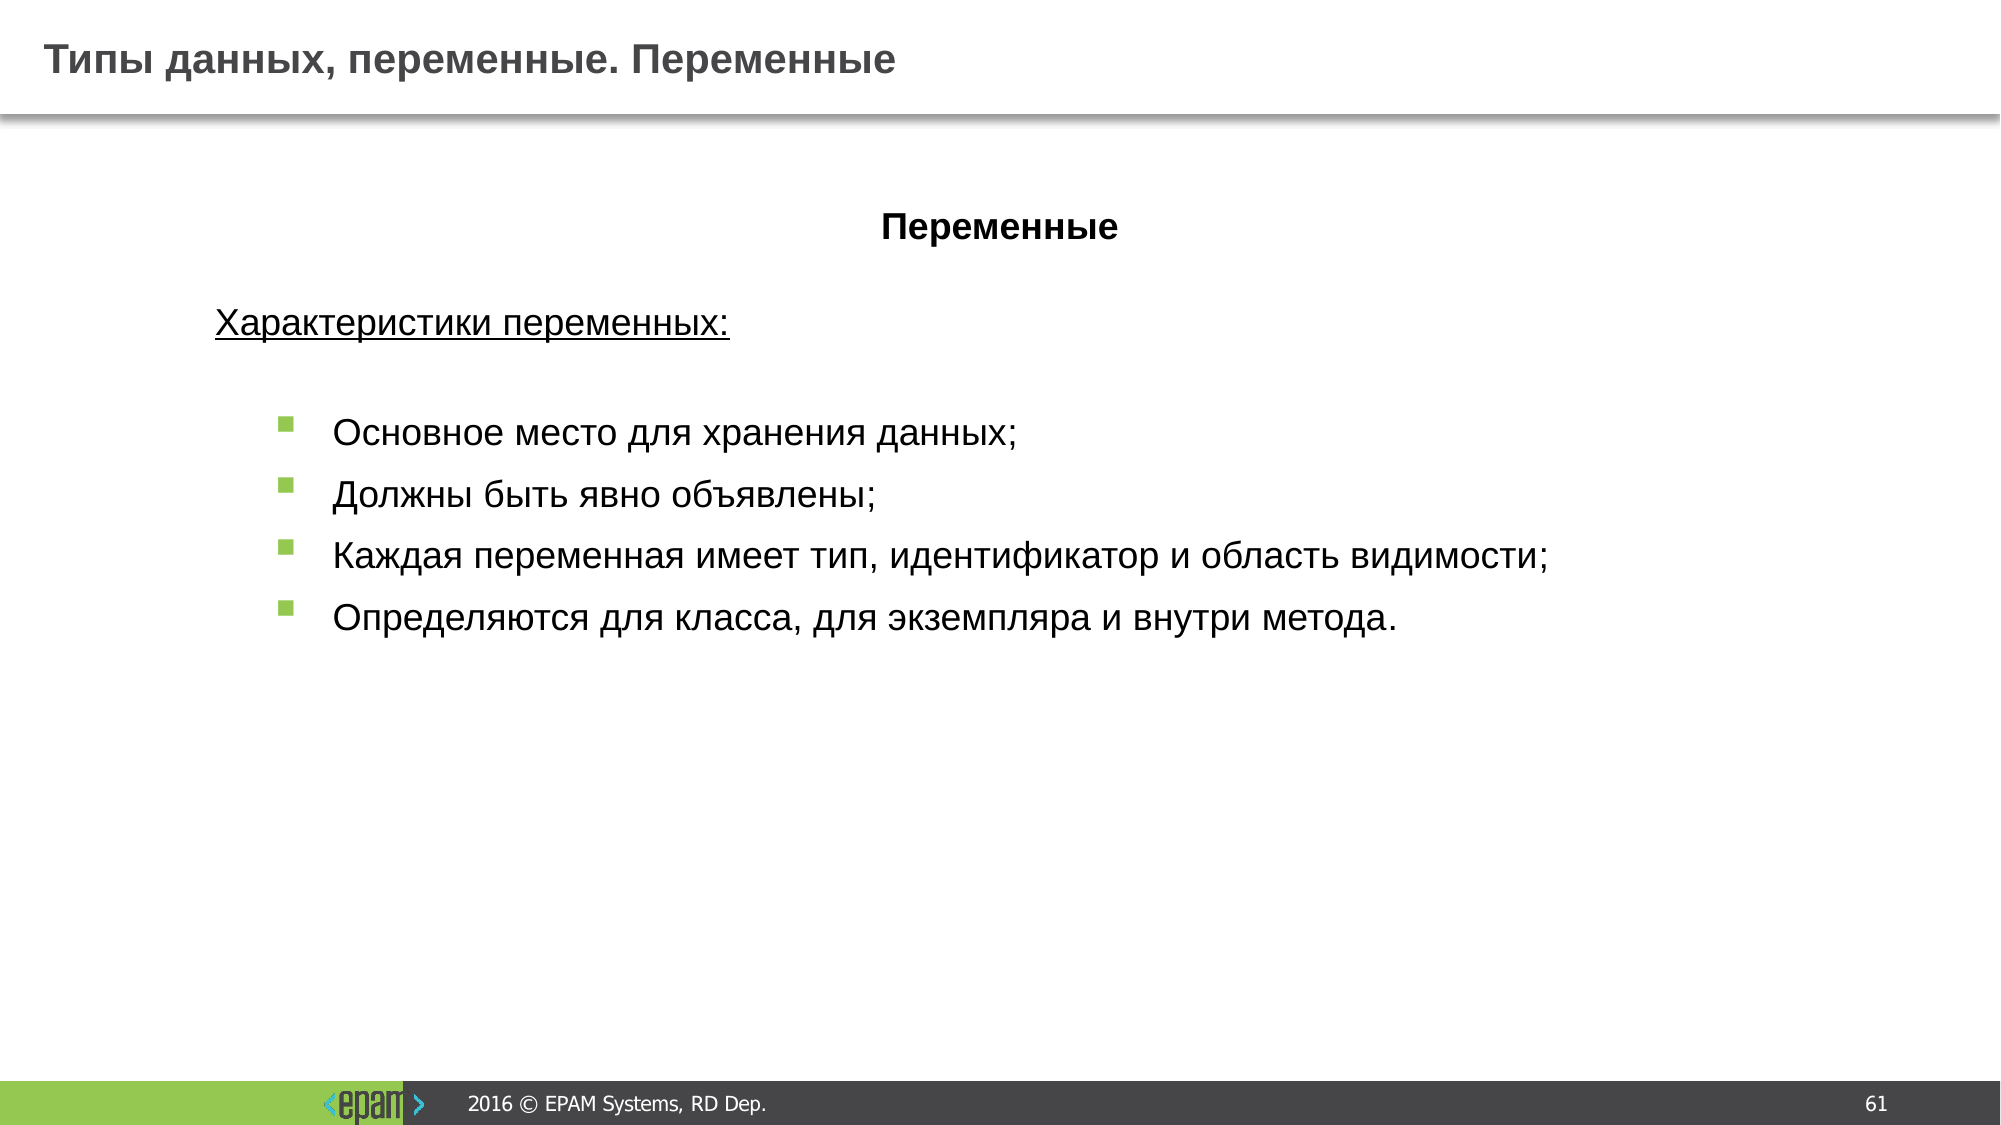

# Типы данных, переменные. Переменные
Переменные

Характеристики переменных:

Основное место для хранения данных;
Должны быть явно объявлены;
Каждая переменная имеет тип, идентификатор и область видимости;
Определяются для класса, для экземпляра и внутри метода.

2016 © EPAM Systems, RD Dep.
61